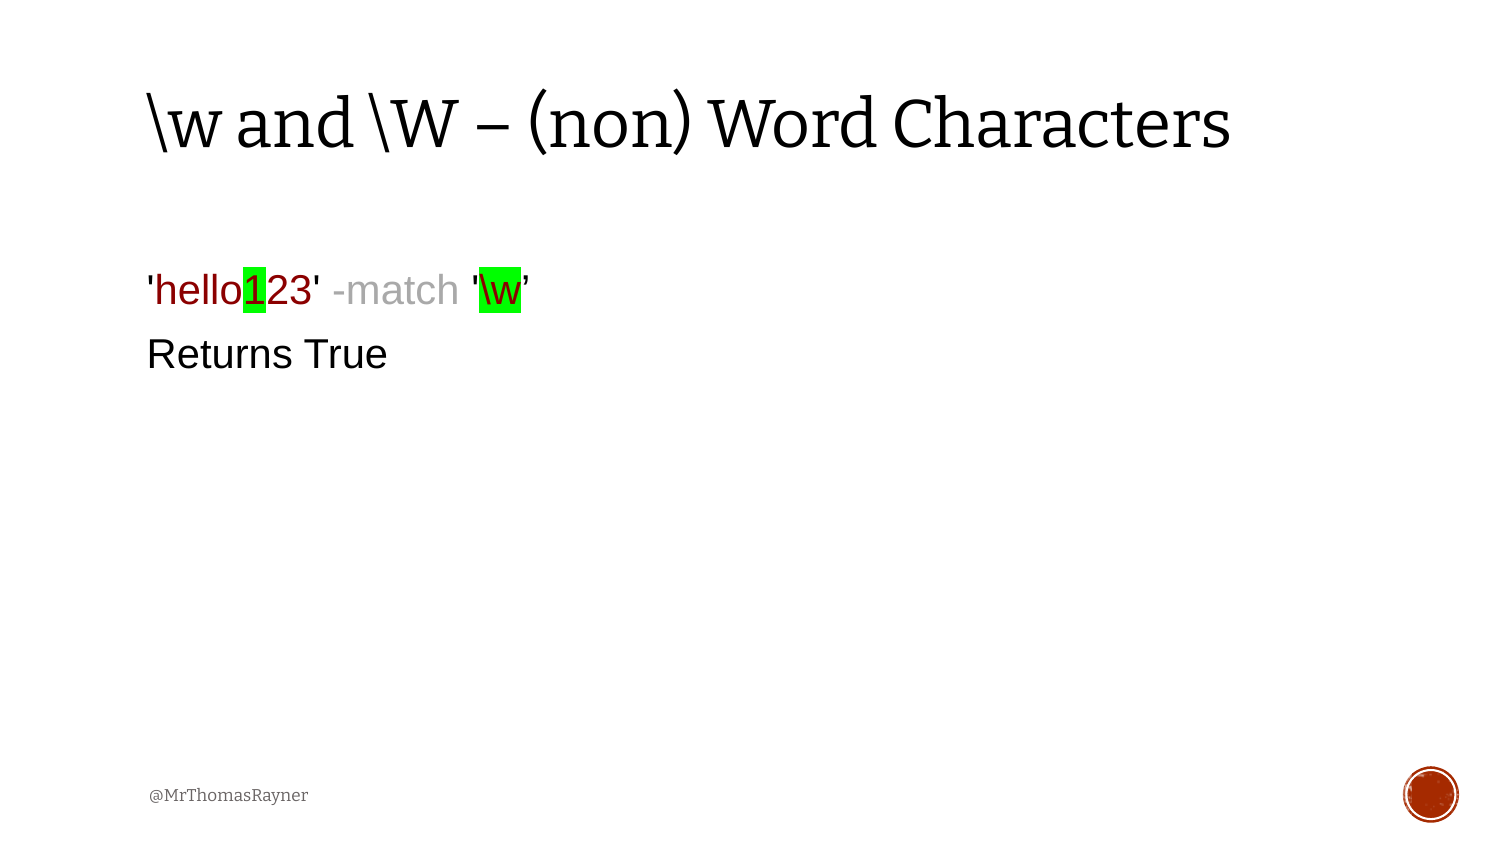

# \w and \W – (non) Word Characters
'hello123' -match '\w’
Returns True

@MrThomasRayner